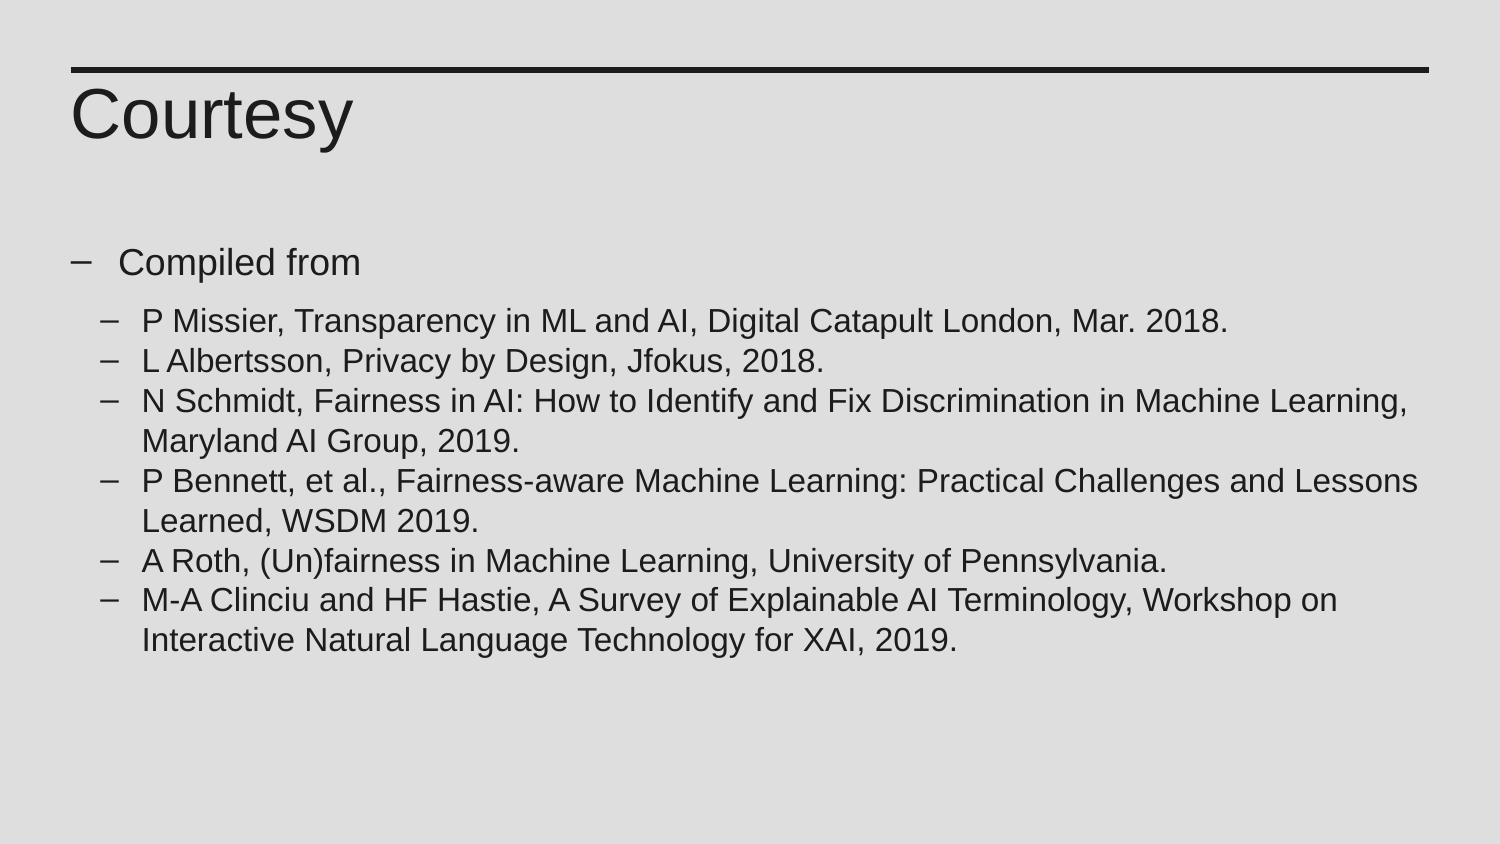

Courtesy
Compiled from
P Missier, Transparency in ML and AI, Digital Catapult London, Mar. 2018.
L Albertsson, Privacy by Design, Jfokus, 2018.
N Schmidt, Fairness in AI: How to Identify and Fix Discrimination in Machine Learning, Maryland AI Group, 2019.
P Bennett, et al., Fairness-aware Machine Learning: Practical Challenges and Lessons Learned, WSDM 2019.
A Roth, (Un)fairness in Machine Learning, University of Pennsylvania.
M-A Clinciu and HF Hastie, A Survey of Explainable AI Terminology, Workshop on Interactive Natural Language Technology for XAI, 2019.